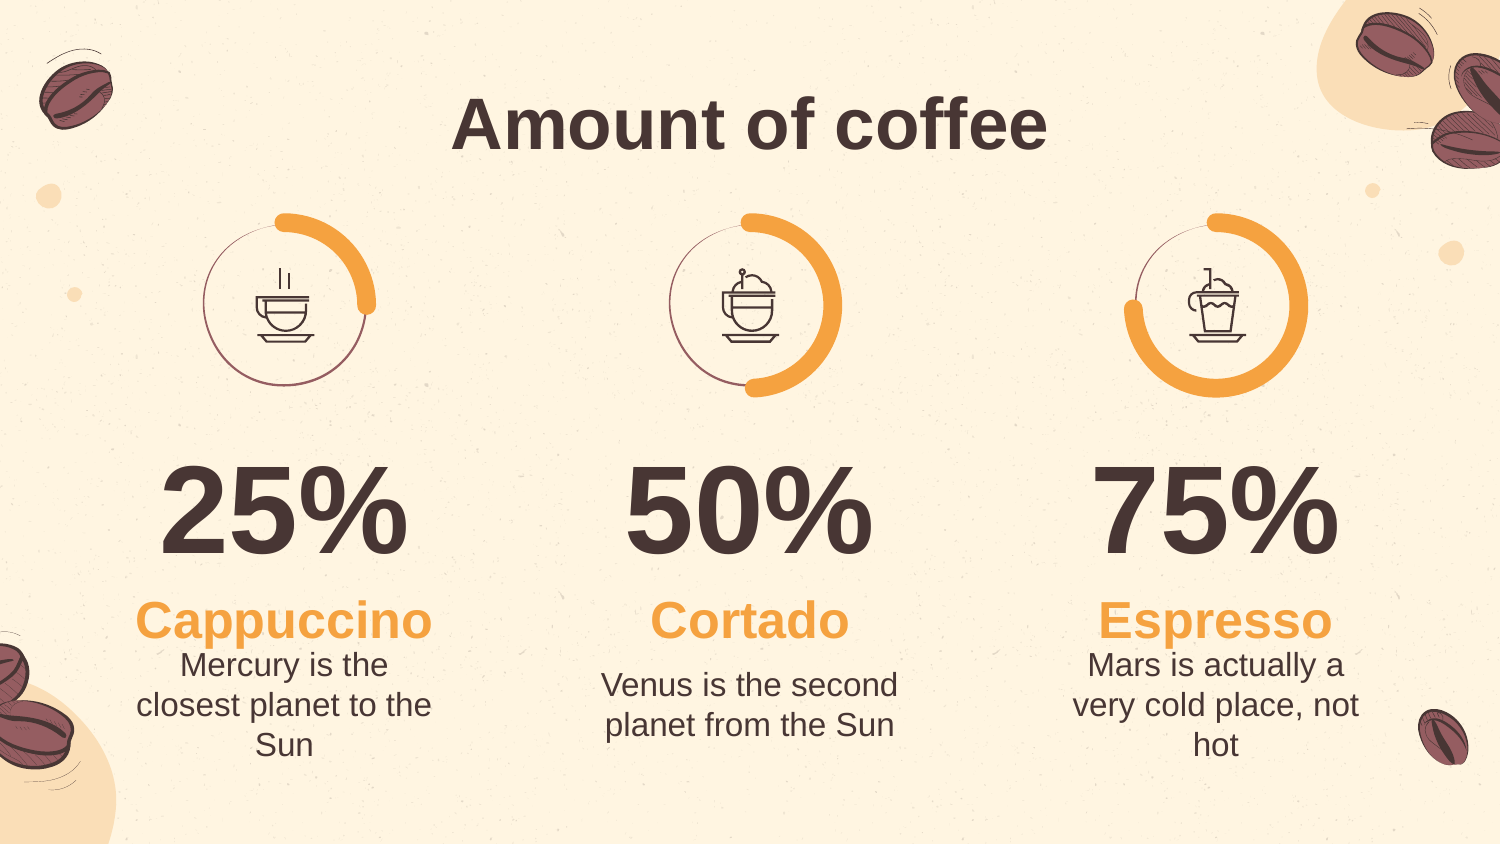

Amount of coffee

# 25%
75%
50%
Cappuccino
Cortado
Espresso
Mars is actually a very cold place, not hot
Mercury is the closest planet to the Sun
Venus is the second planet from the Sun